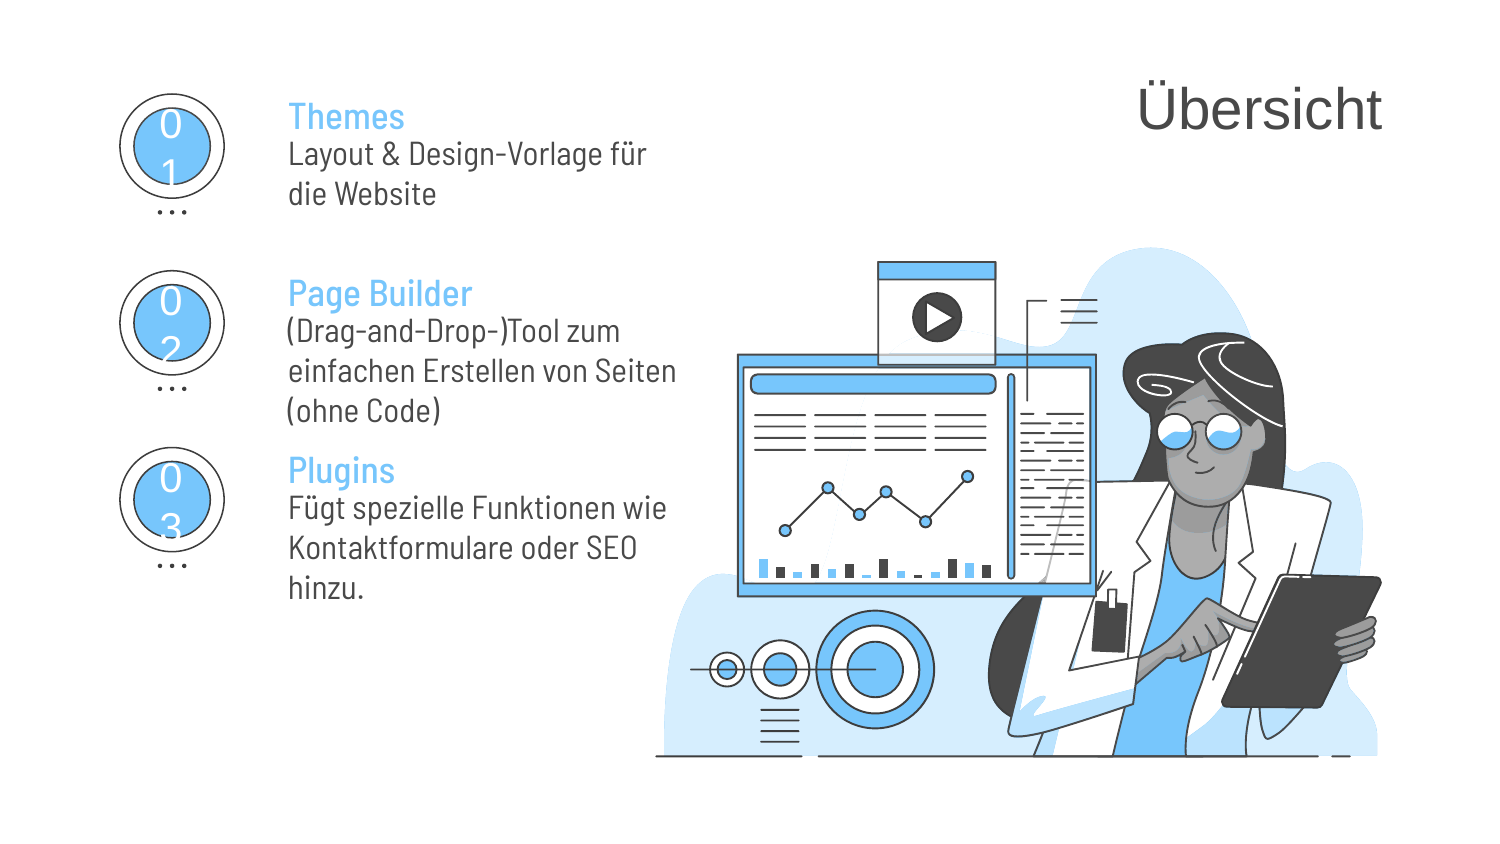

# Übersicht
Themes

Layout & Design-Vorlage für die Website
01
Page Builder

(Drag-and-Drop-)Tool zum einfachen Erstellen von Seiten (ohne Code)
02
Plugins

Fügt spezielle Funktionen wie Kontaktformulare oder SEO hinzu.
03